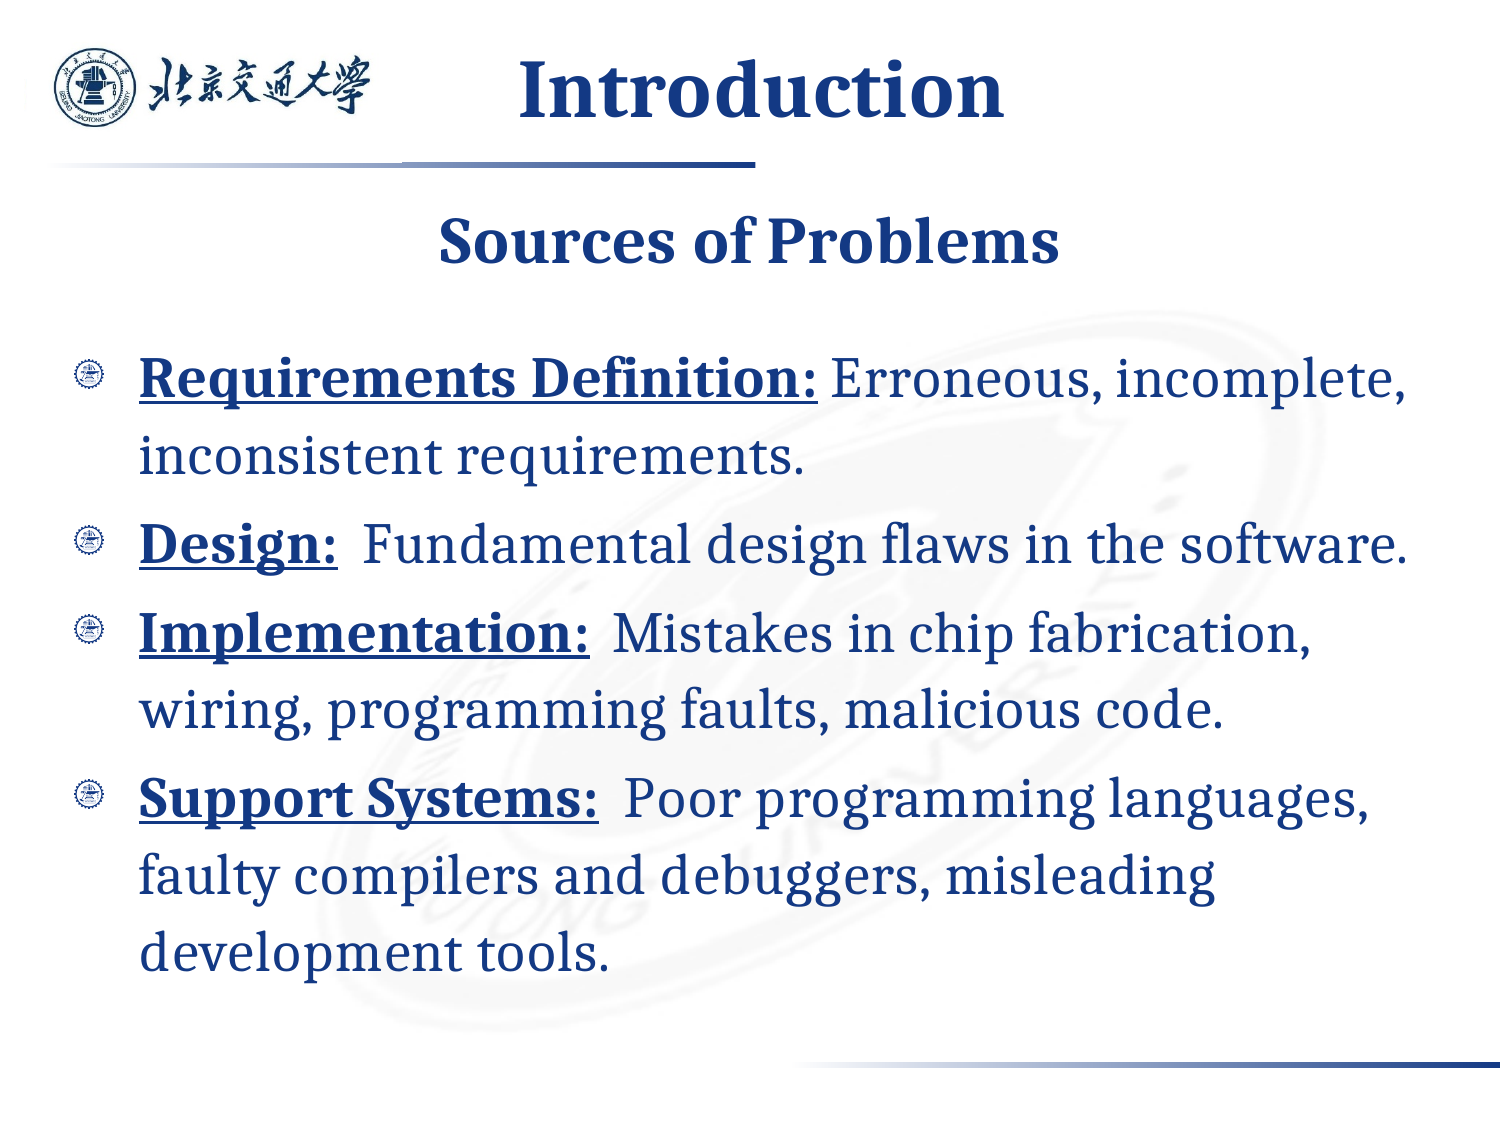

# Introduction
Sources of Problems
Requirements Definition: Erroneous, incomplete, inconsistent requirements.
Design:  Fundamental design flaws in the software.
Implementation:  Mistakes in chip fabrication, wiring, programming faults, malicious code.
Support Systems:  Poor programming languages, faulty compilers and debuggers, misleading development tools.